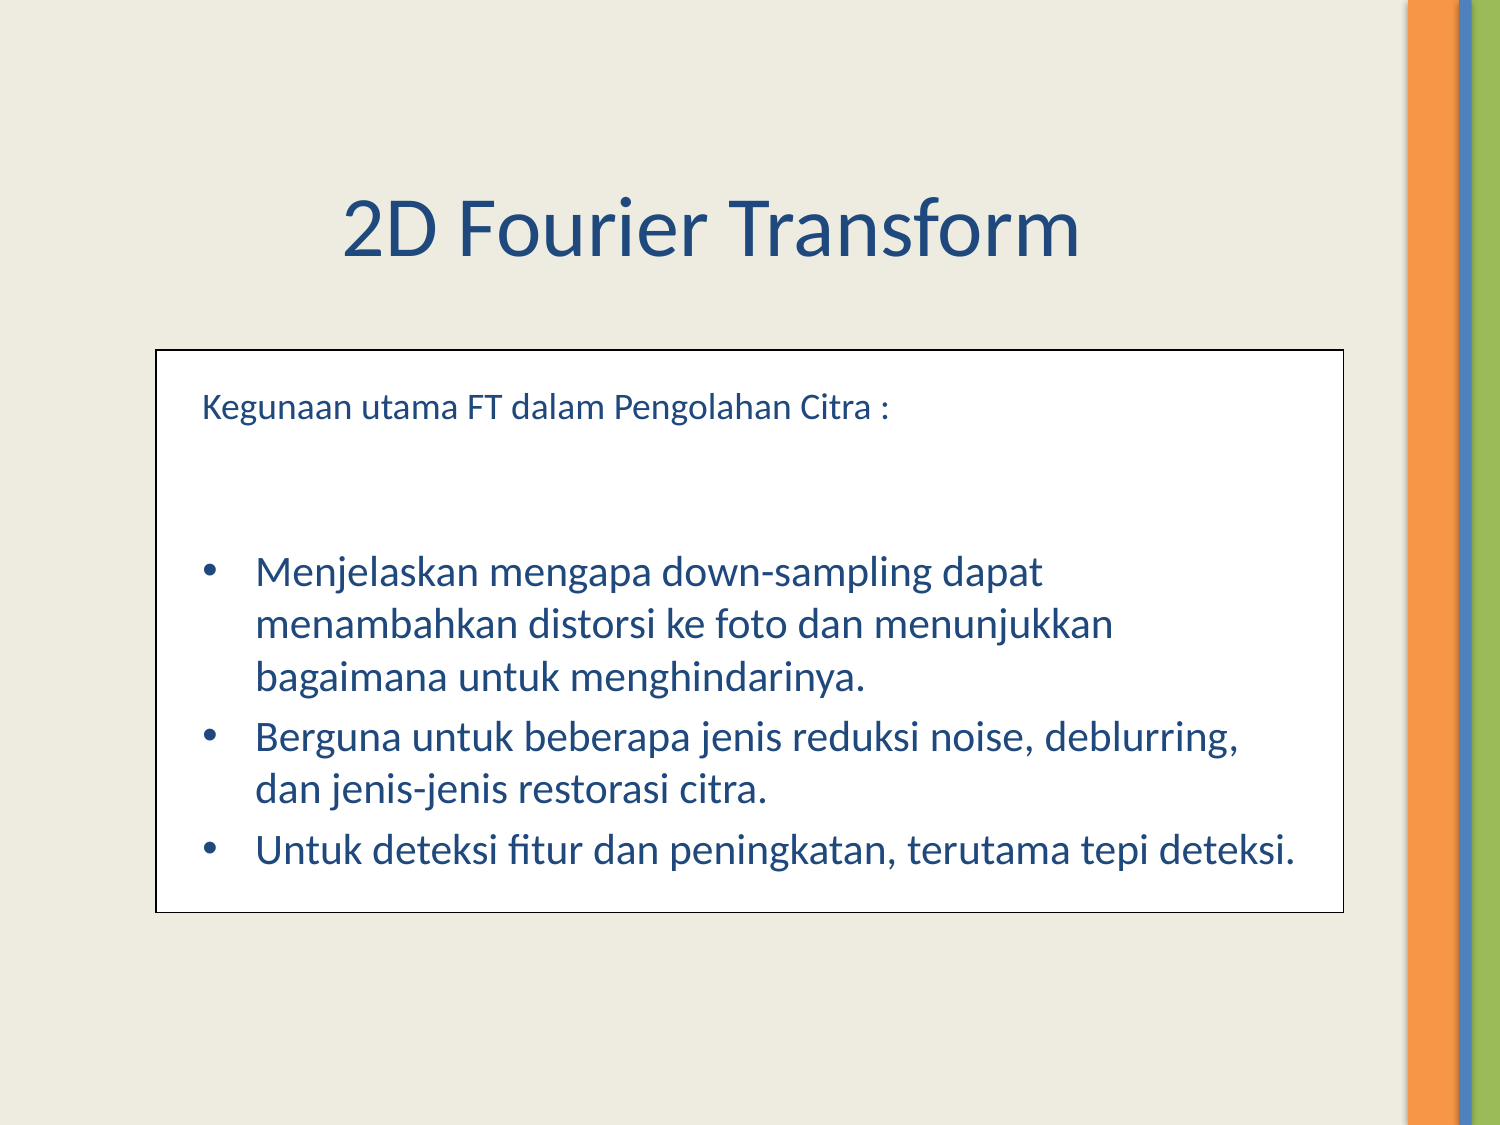

# 2D Fourier Transform

Kegunaan utama FT dalam Pengolahan Citra :

Menjelaskan mengapa down-sampling dapat menambahkan distorsi ke foto dan menunjukkan bagaimana untuk menghindarinya.
Berguna untuk beberapa jenis reduksi noise, deblurring, dan jenis-jenis restorasi citra.
Untuk deteksi fitur dan peningkatan, terutama tepi deteksi.